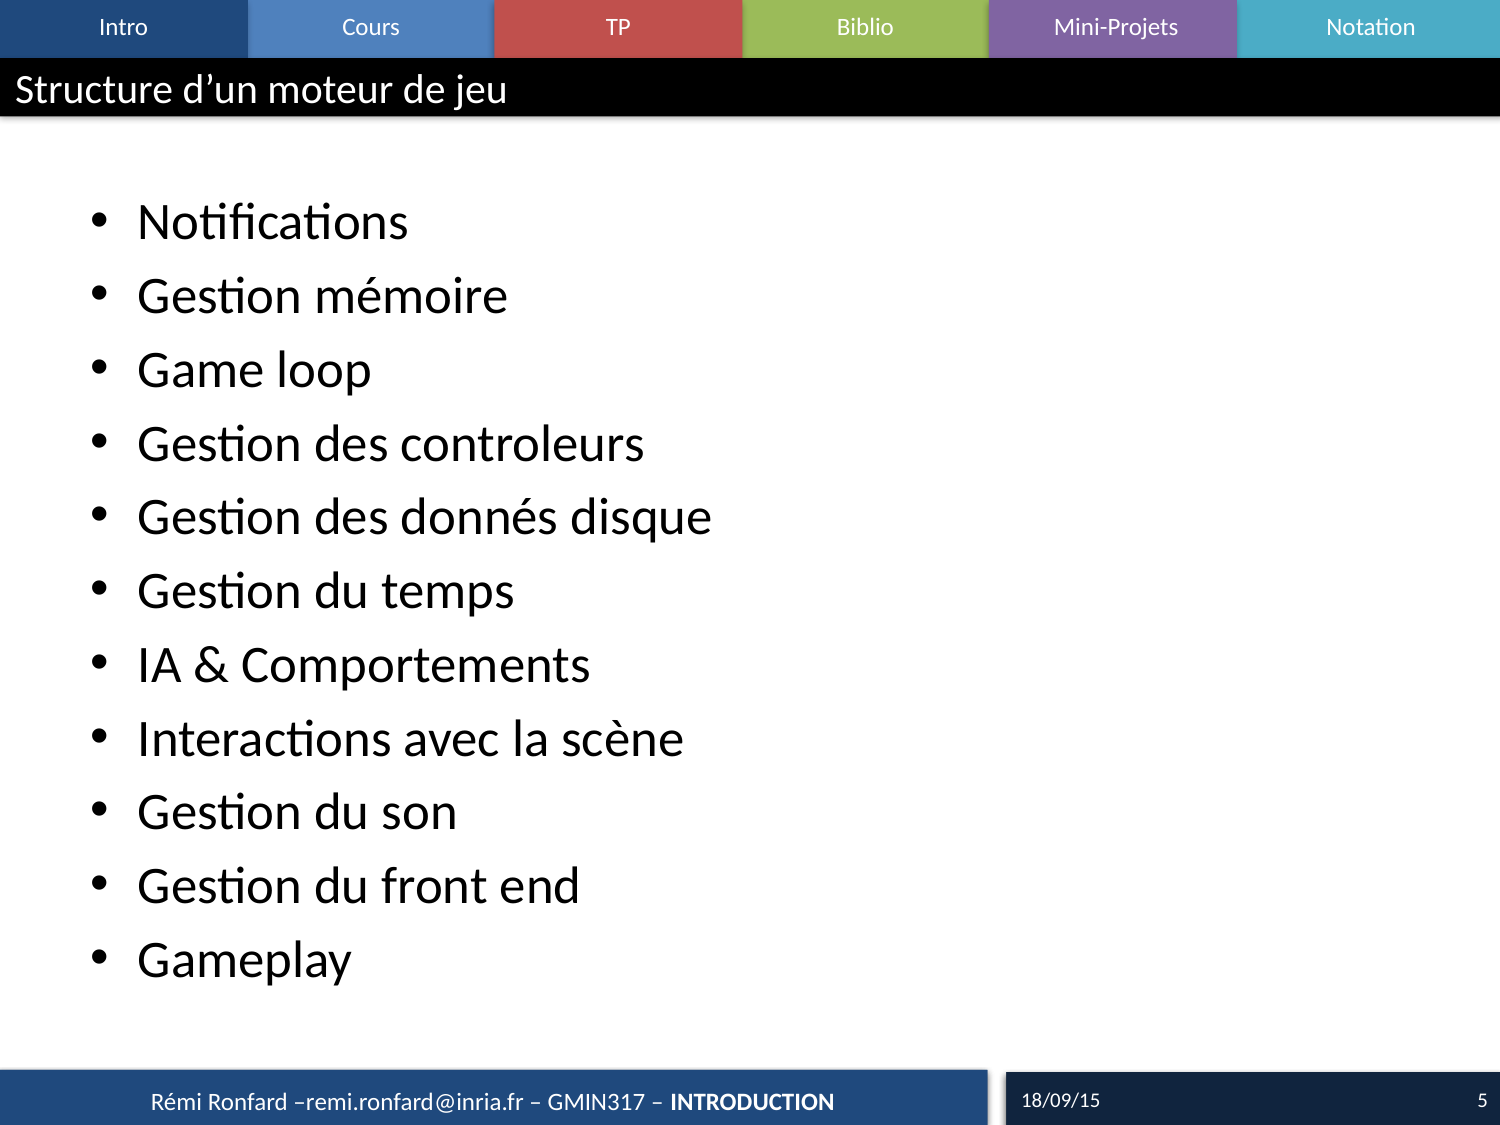

# Structure d’un moteur de jeu
Notifications
Gestion mémoire
Game loop
Gestion des controleurs
Gestion des donnés disque
Gestion du temps
IA & Comportements
Interactions avec la scène
Gestion du son
Gestion du front end
Gameplay

18/09/15
5
Rémi Ronfard –remi.ronfard@inria.fr – GMIN317 – INTRODUCTION